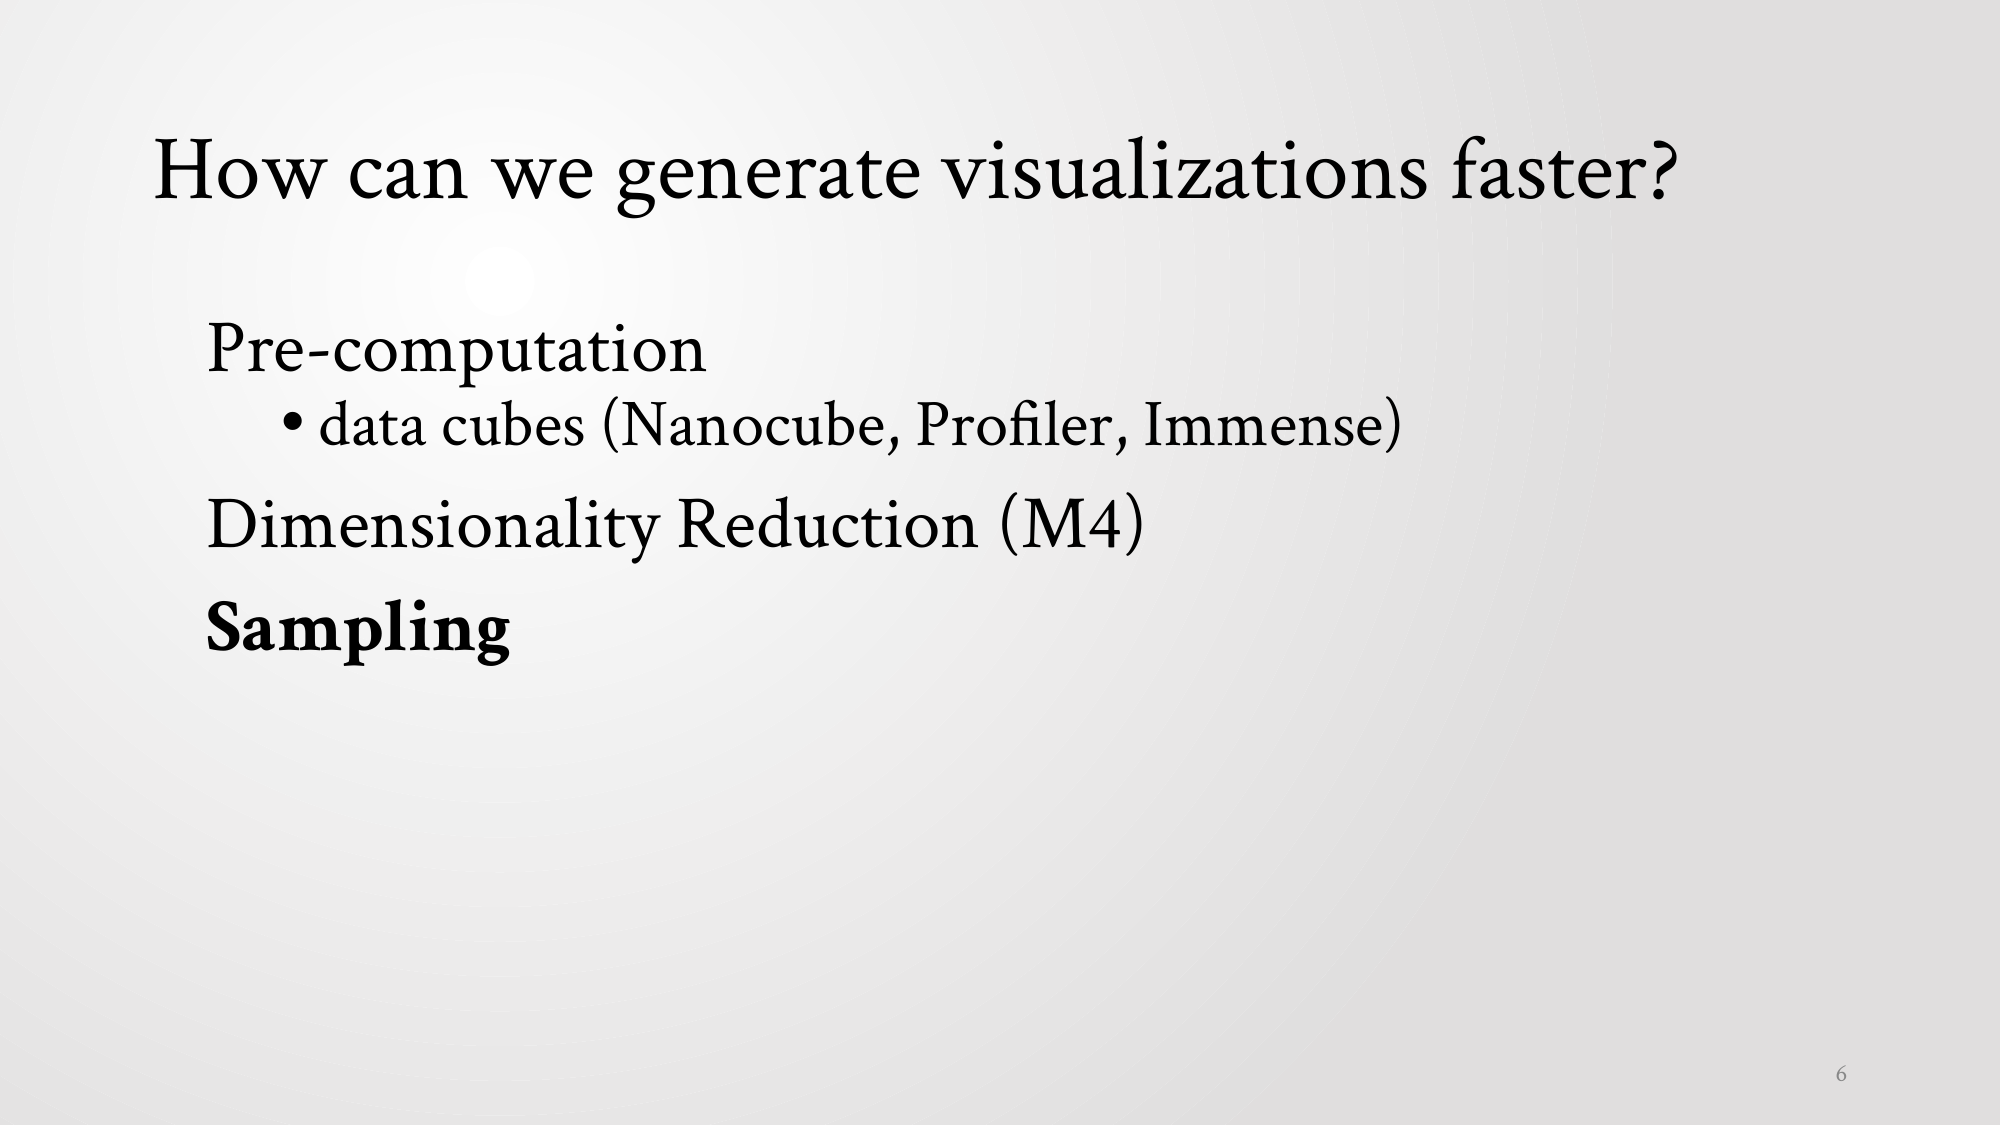

# How can we generate visualizations faster?
Pre-computation
data cubes (Nanocube, Profiler, Immense)

Dimensionality Reduction (M4)

Sampling

6